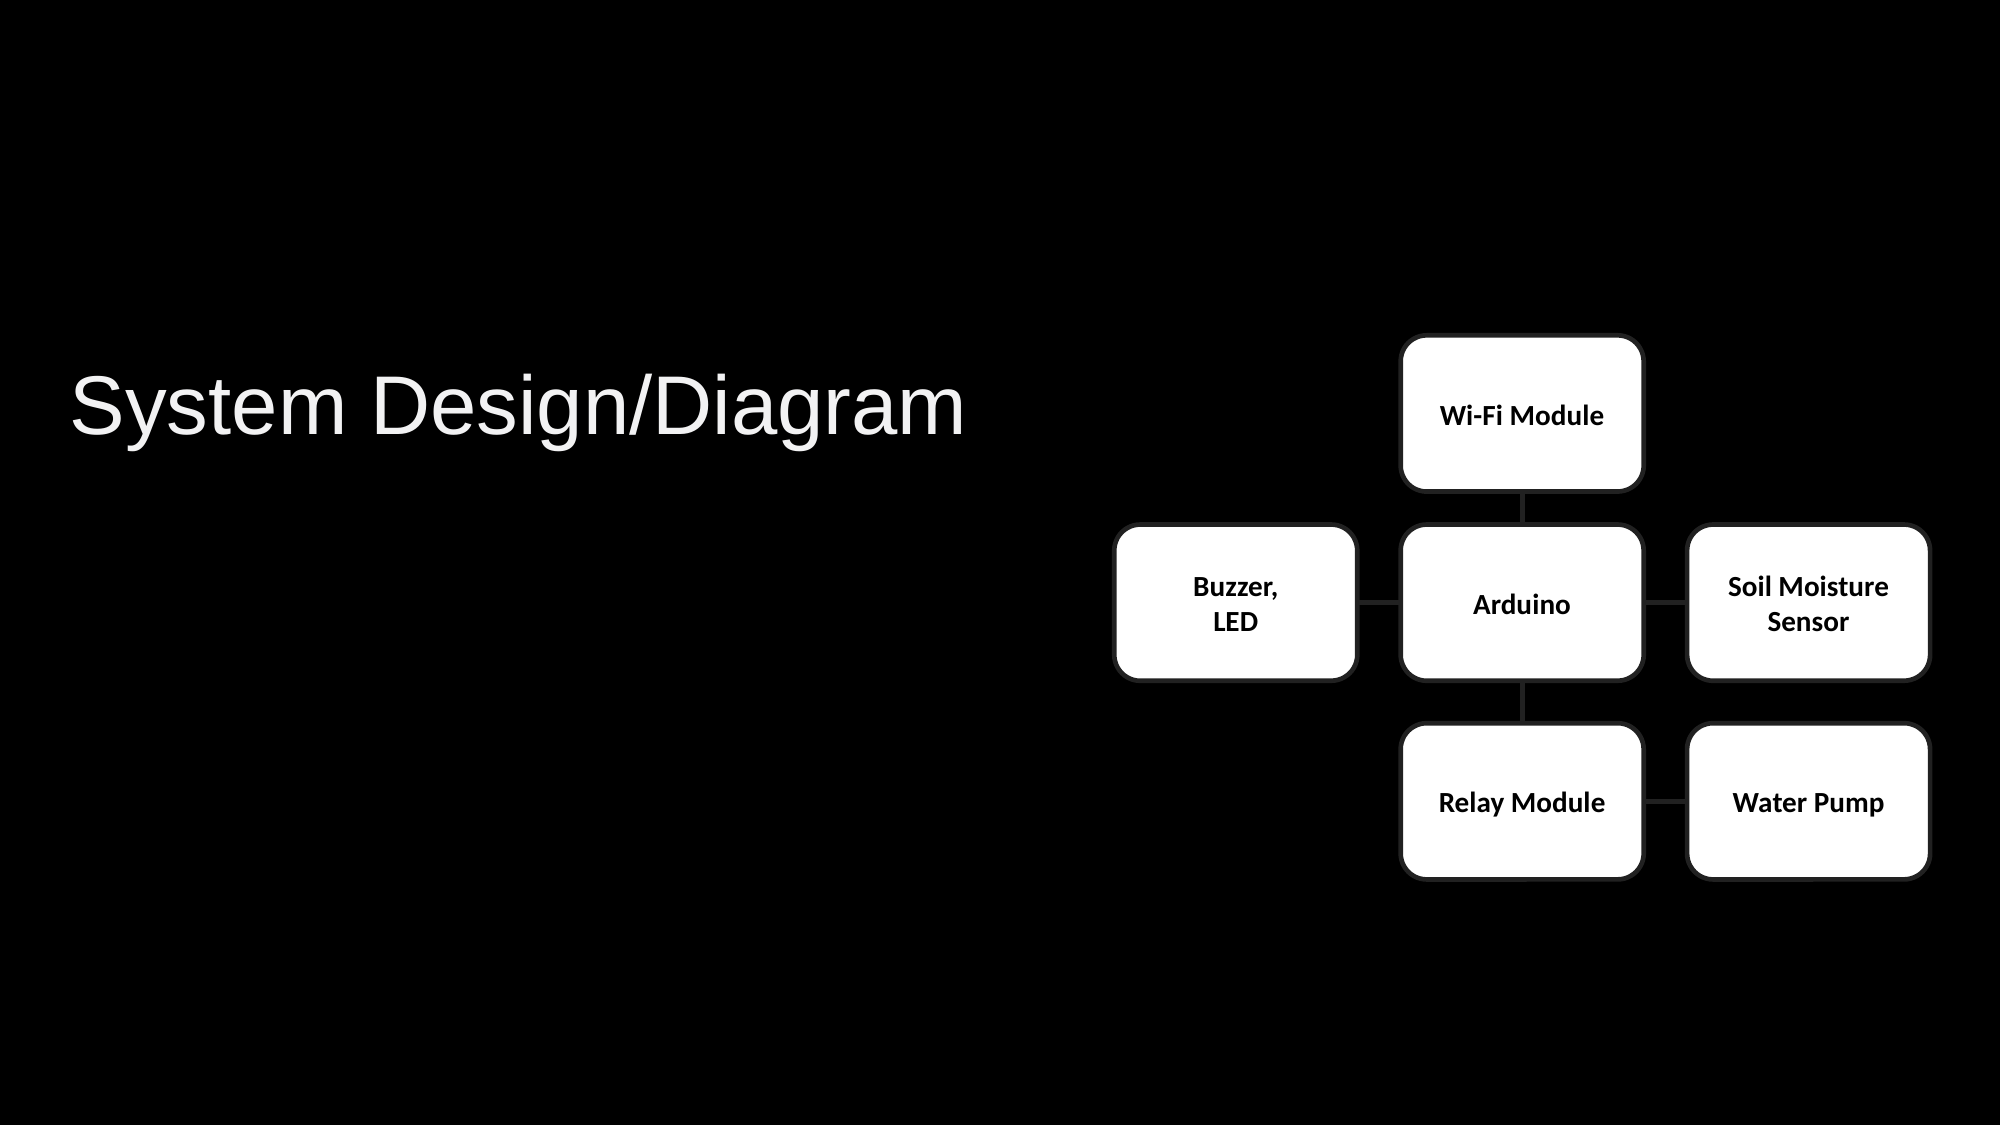

System Design/Diagram
Wi-Fi Module
Soil Moisture Sensor
Buzzer,
LED
Arduino
Relay Module
Water Pump